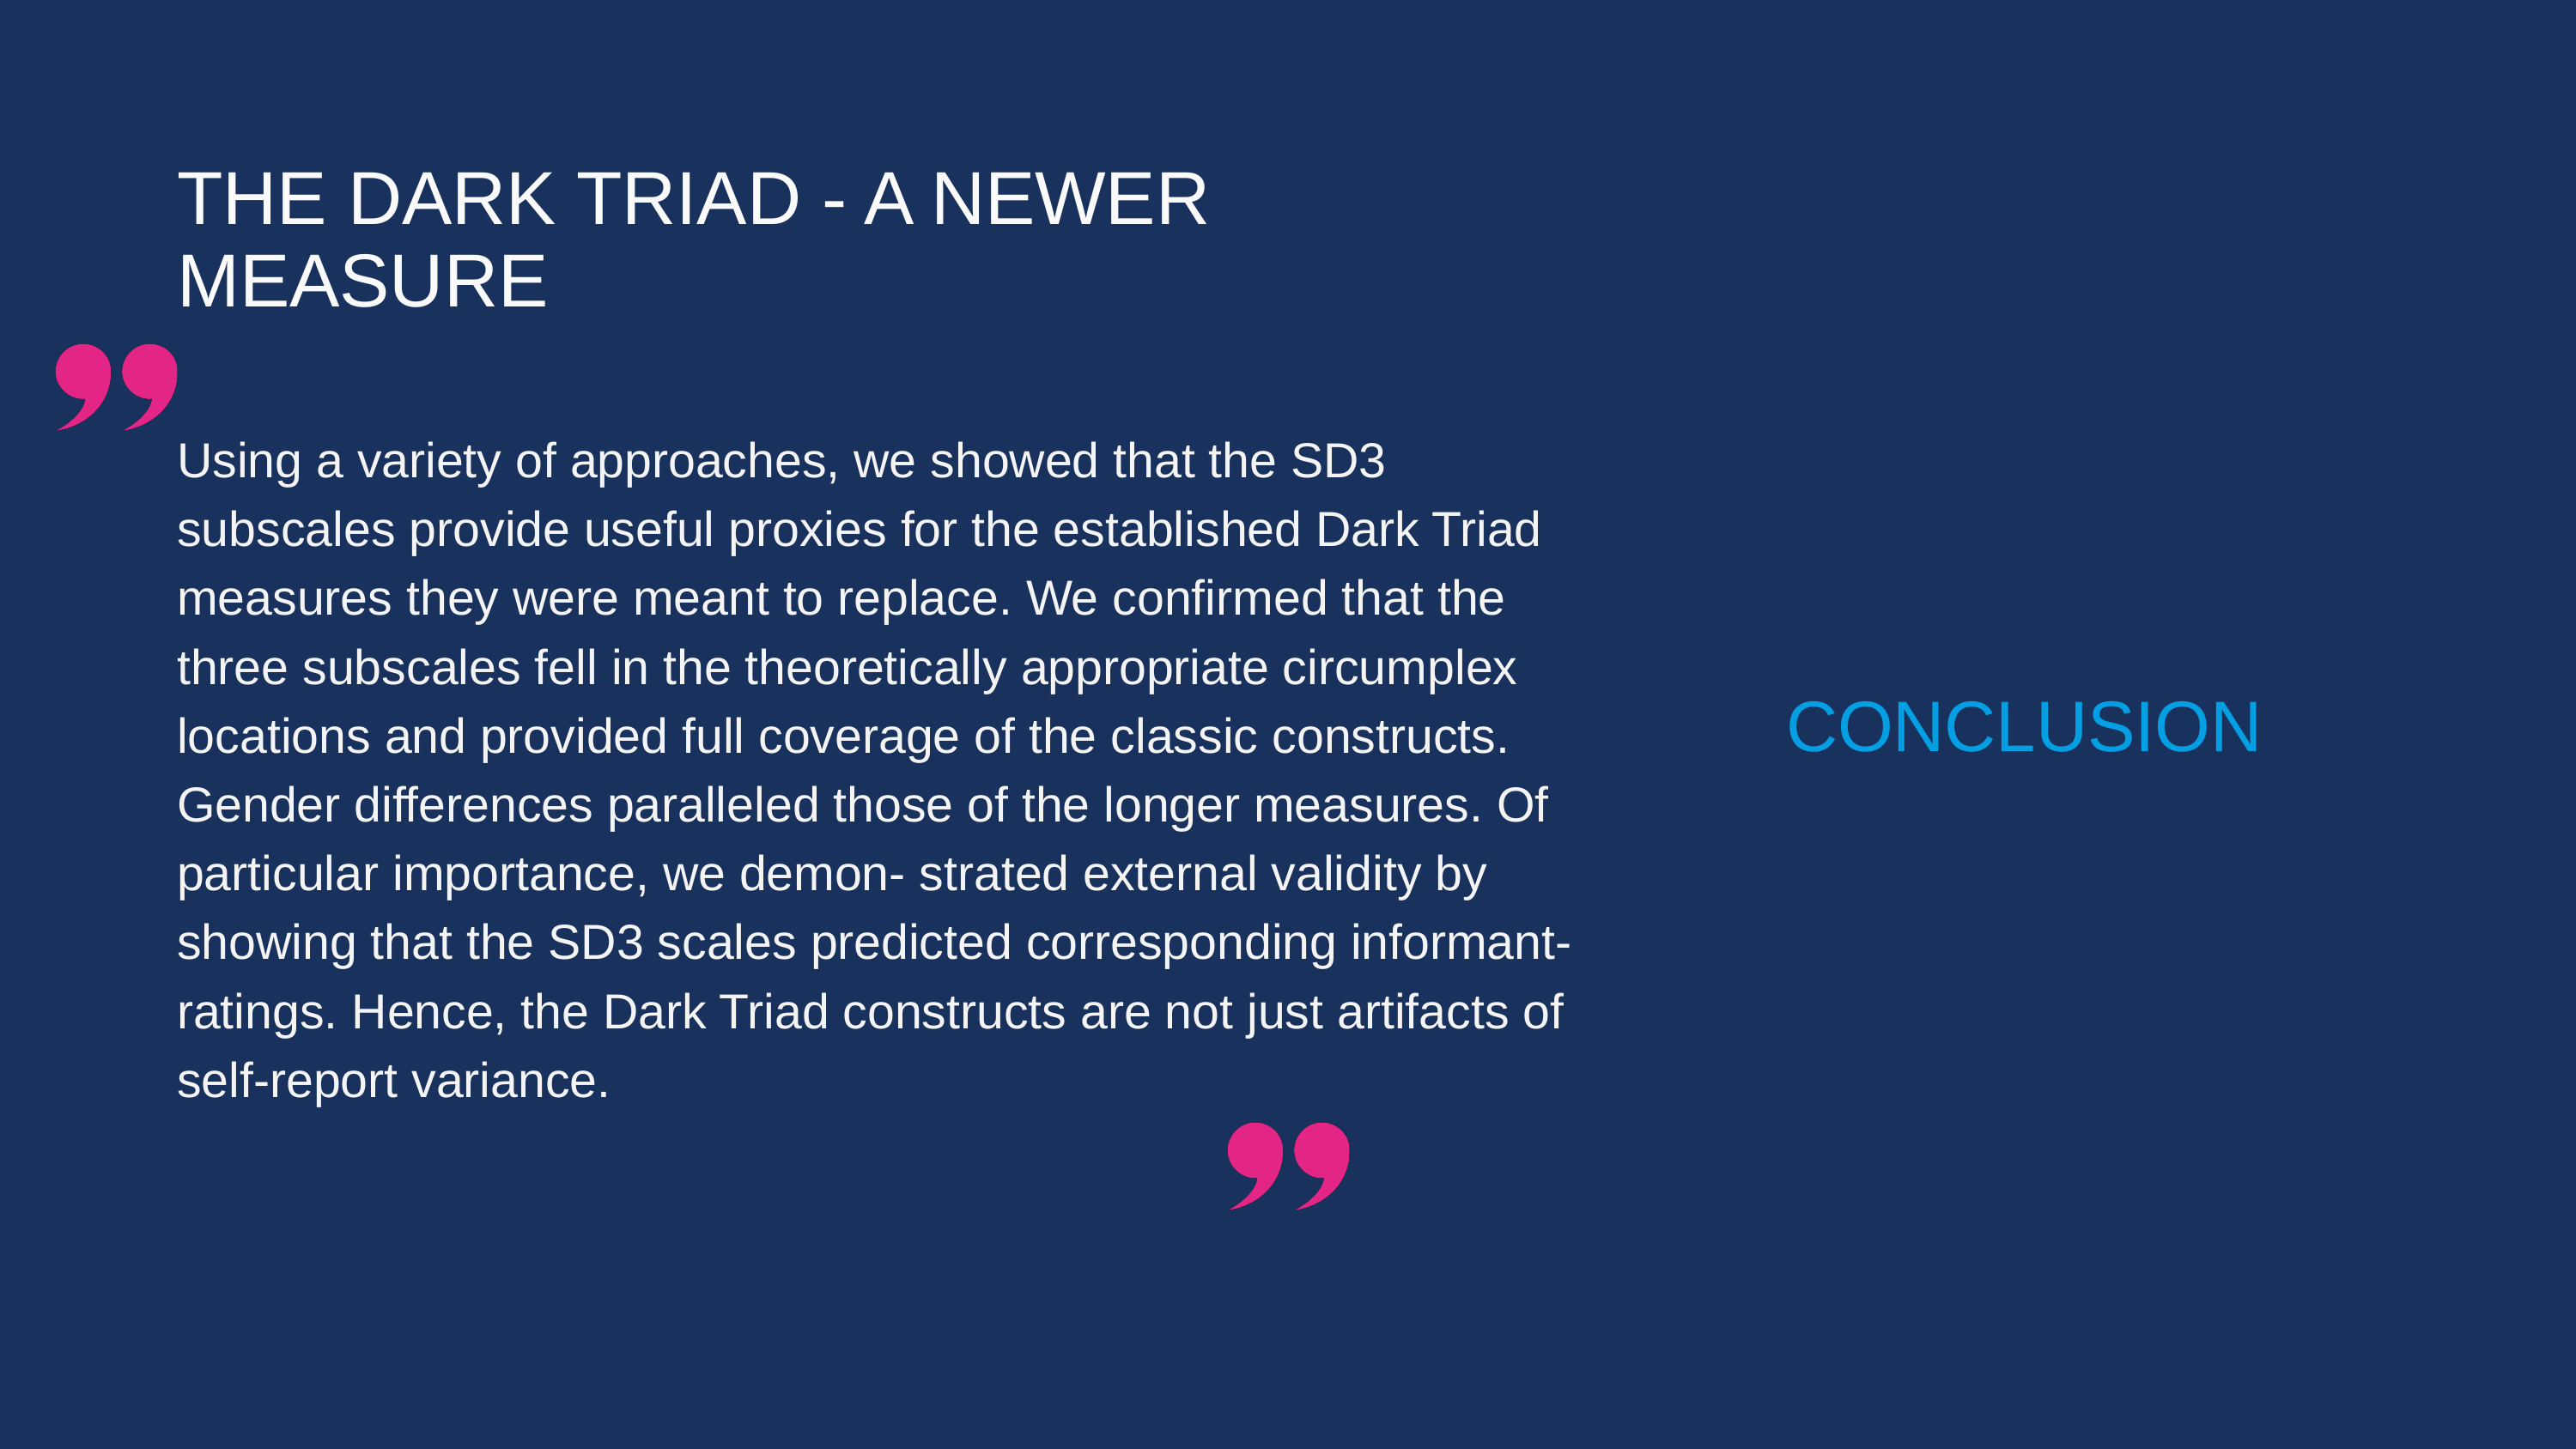

THE DARK TRIAD - A NEWER MEASURE

Using a variety of approaches, we showed that the SD3 subscales provide useful proxies for the established Dark Triad measures they were meant to replace. We confirmed that the three subscales fell in the theoretically appropriate circumplex locations and provided full coverage of the classic constructs. Gender differences paralleled those of the longer measures. Of particular importance, we demon- strated external validity by showing that the SD3 scales predicted corresponding informant-ratings. Hence, the Dark Triad constructs are not just artifacts of self-report variance.

CONCLUSION